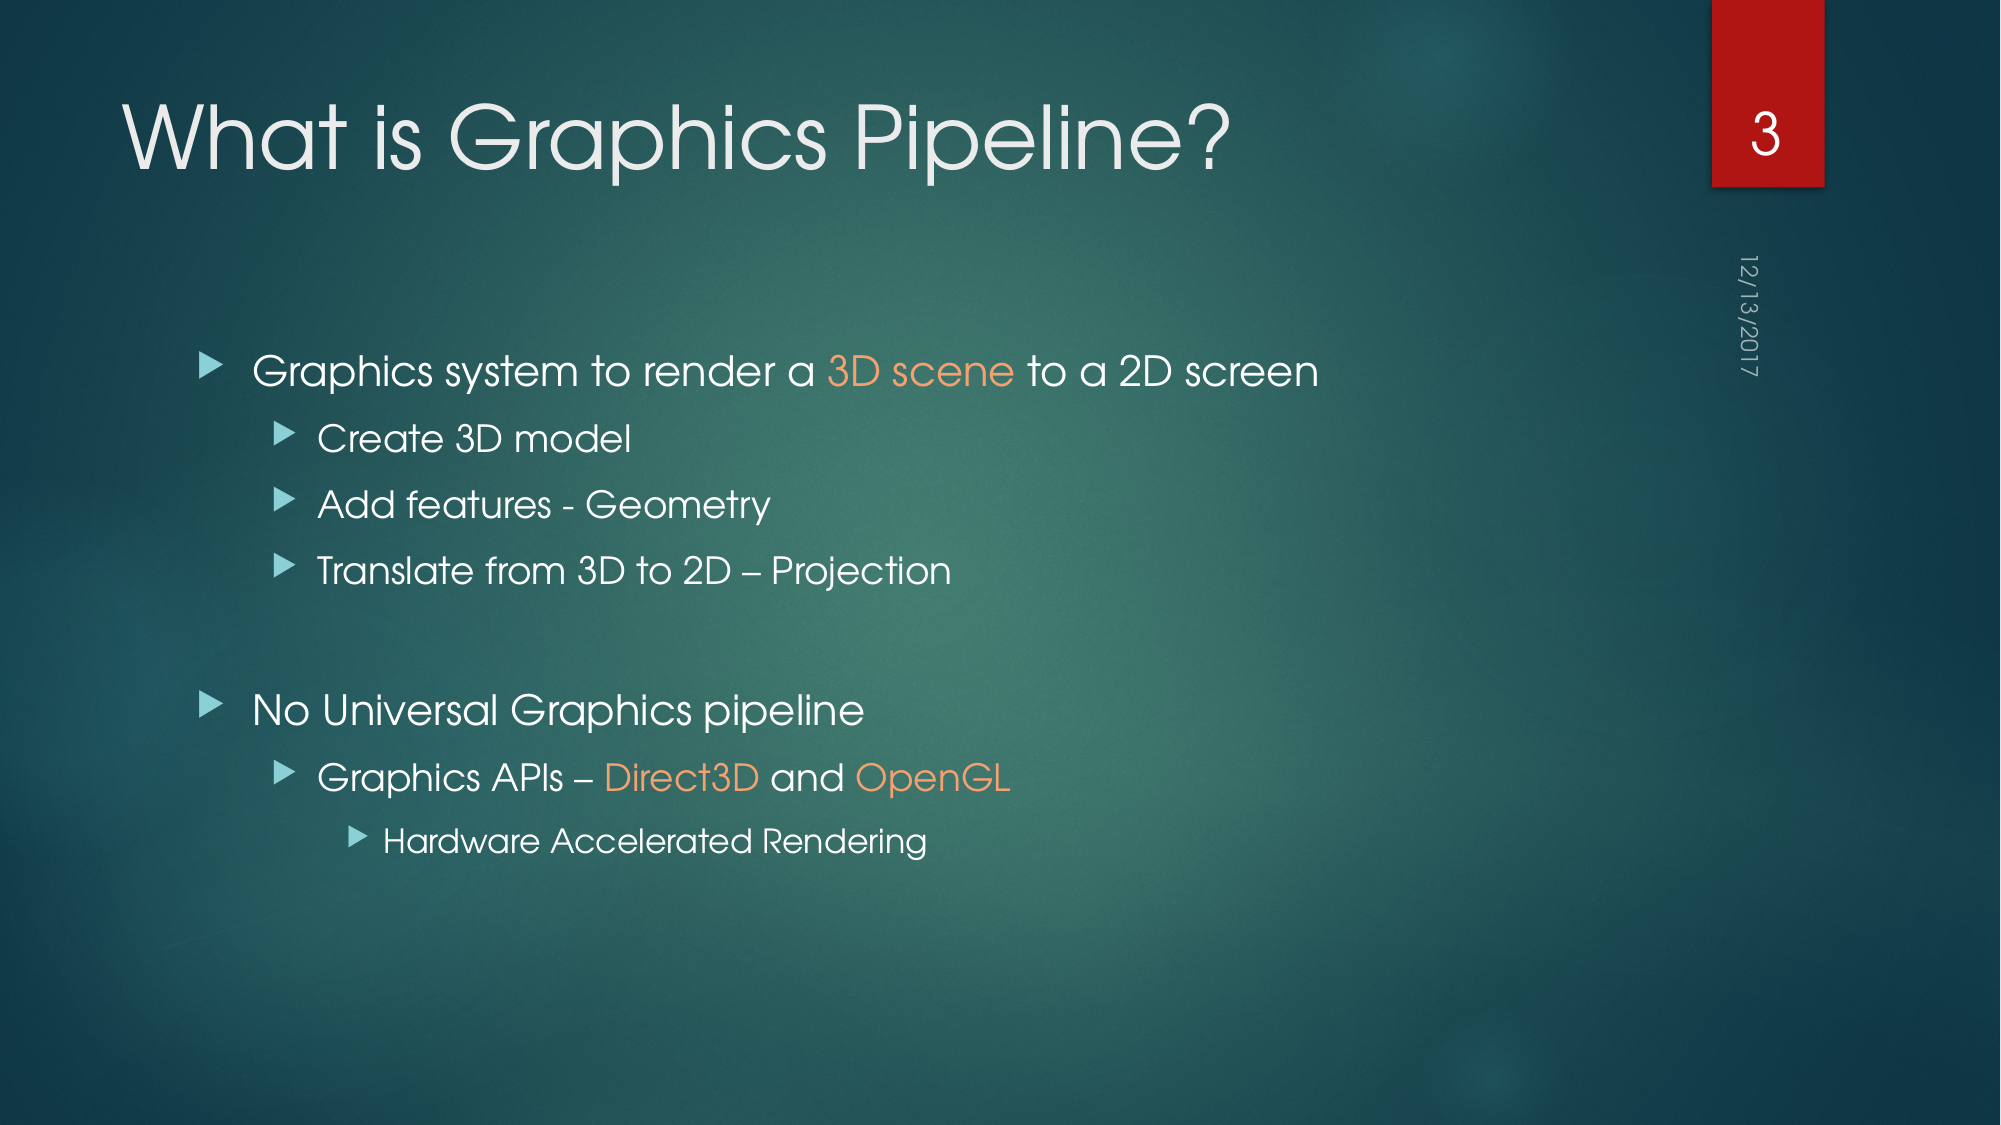

3
# What is Graphics Pipeline?
12/13/2017
Graphics system to render a 3D scene to a 2D screen
Create 3D model
Add features - Geometry
Translate from 3D to 2D – Projection

No Universal Graphics pipeline
Graphics APIs – Direct3D and OpenGL
Hardware Accelerated Rendering